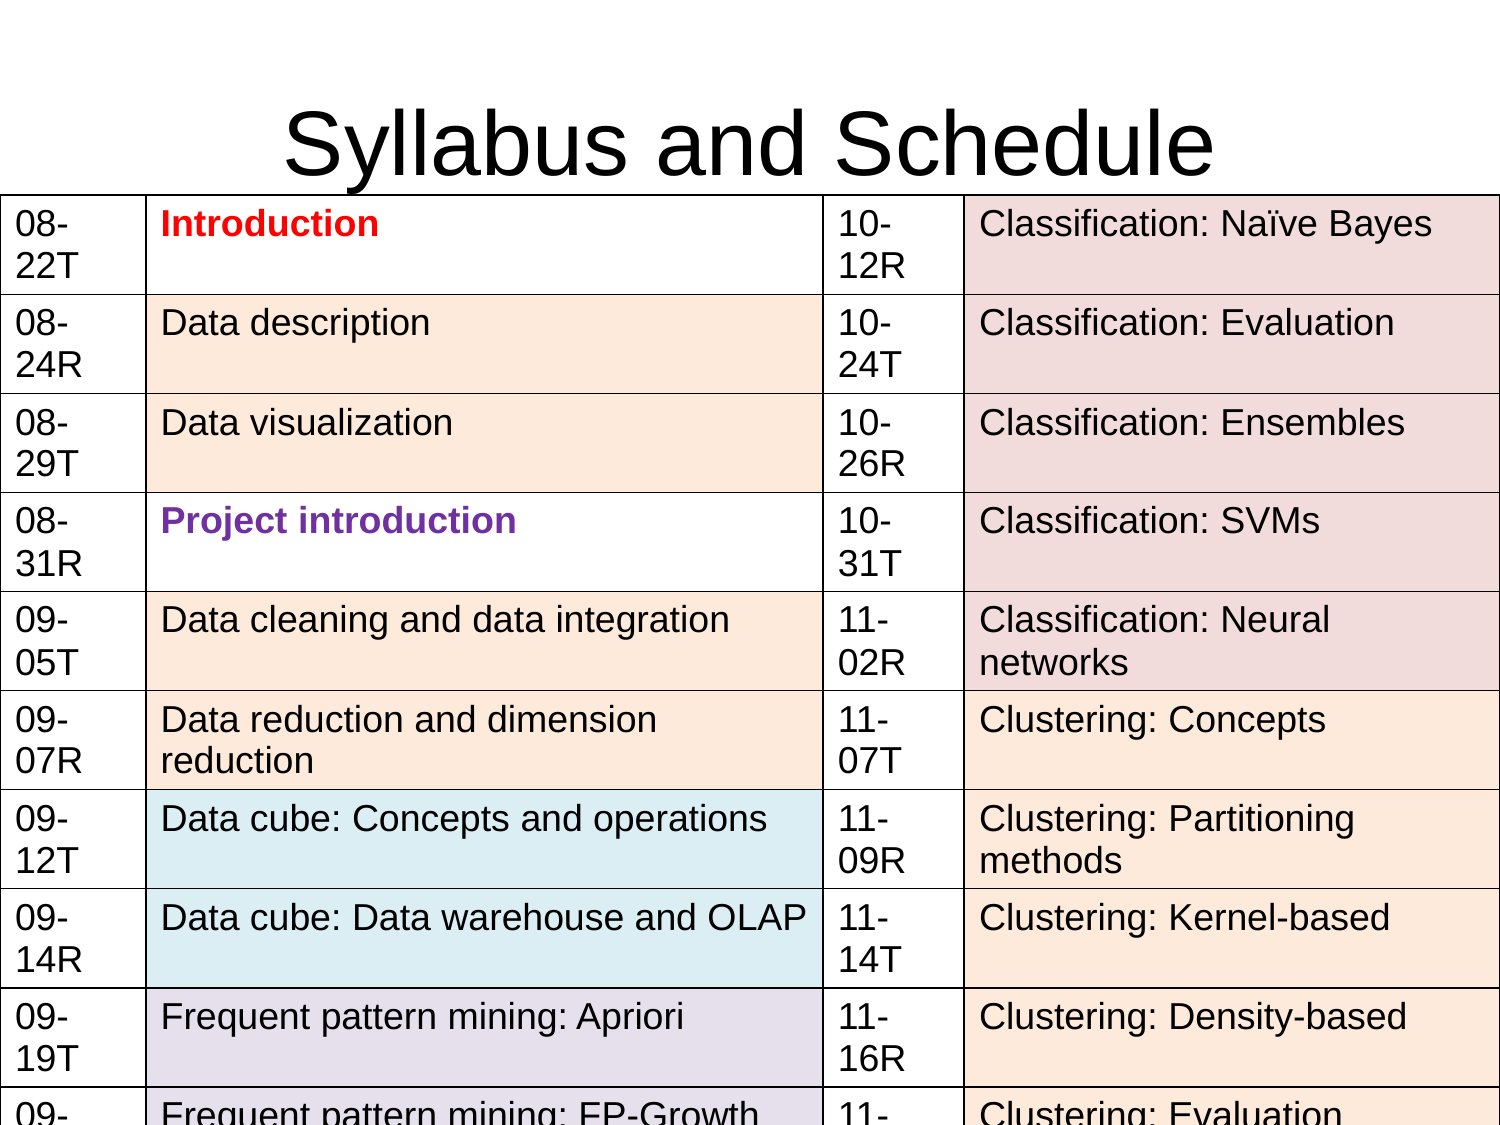

# Syllabus and Schedule
| 08-22T | Introduction | 10-12R | Classification: Naïve Bayes |
| --- | --- | --- | --- |
| 08-24R | Data description | 10-24T | Classification: Evaluation |
| 08-29T | Data visualization | 10-26R | Classification: Ensembles |
| 08-31R | Project introduction | 10-31T | Classification: SVMs |
| 09-05T | Data cleaning and data integration | 11-02R | Classification: Neural networks |
| 09-07R | Data reduction and dimension reduction | 11-07T | Clustering: Concepts |
| 09-12T | Data cube: Concepts and operations | 11-09R | Clustering: Partitioning methods |
| 09-14R | Data cube: Data warehouse and OLAP | 11-14T | Clustering: Kernel-based |
| 09-19T | Frequent pattern mining: Apriori | 11-16R | Clustering: Density-based |
| 09-21R | Frequent pattern mining: FP-Growth | 11-21T | Clustering: Evaluation |
| 09-26T | Frequent pattern mining: Evaluation | 11-28T | Course review 2 |
| 09-28R | Frequent pattern mining: Beyond itemset | 11-30R | Course review 3 |
| 10-03T | Course review 1 | 12-05T | Project presentation 1 |
| 10-05R | Mid-term | 12-07R | Project presentation 2 |
| 10-10T | Classification: Decision tree induction | 12-12T | Final |
18